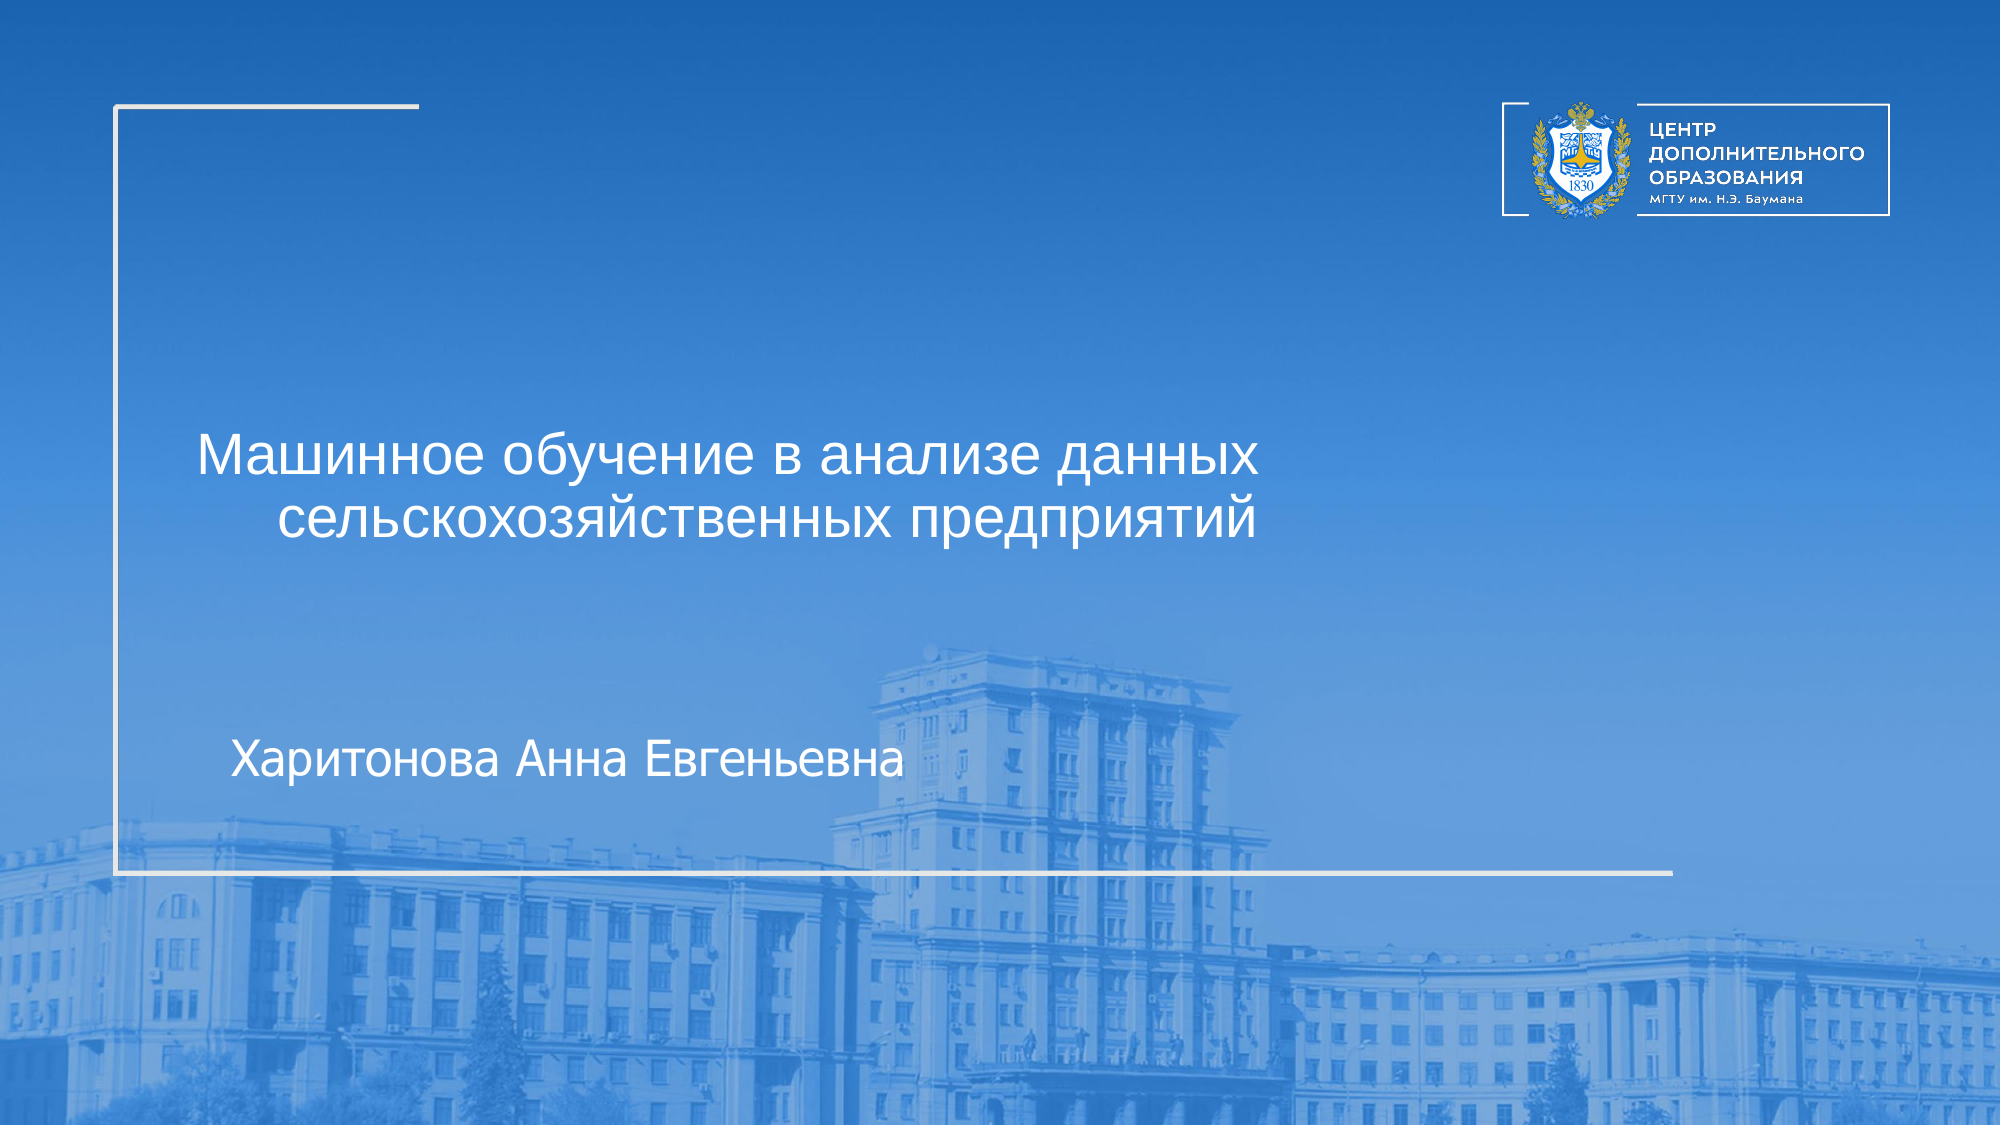

Машинное обучение в анализе данных  сельскохозяйственных предприятий
Харитонова Анна Евгеньевна